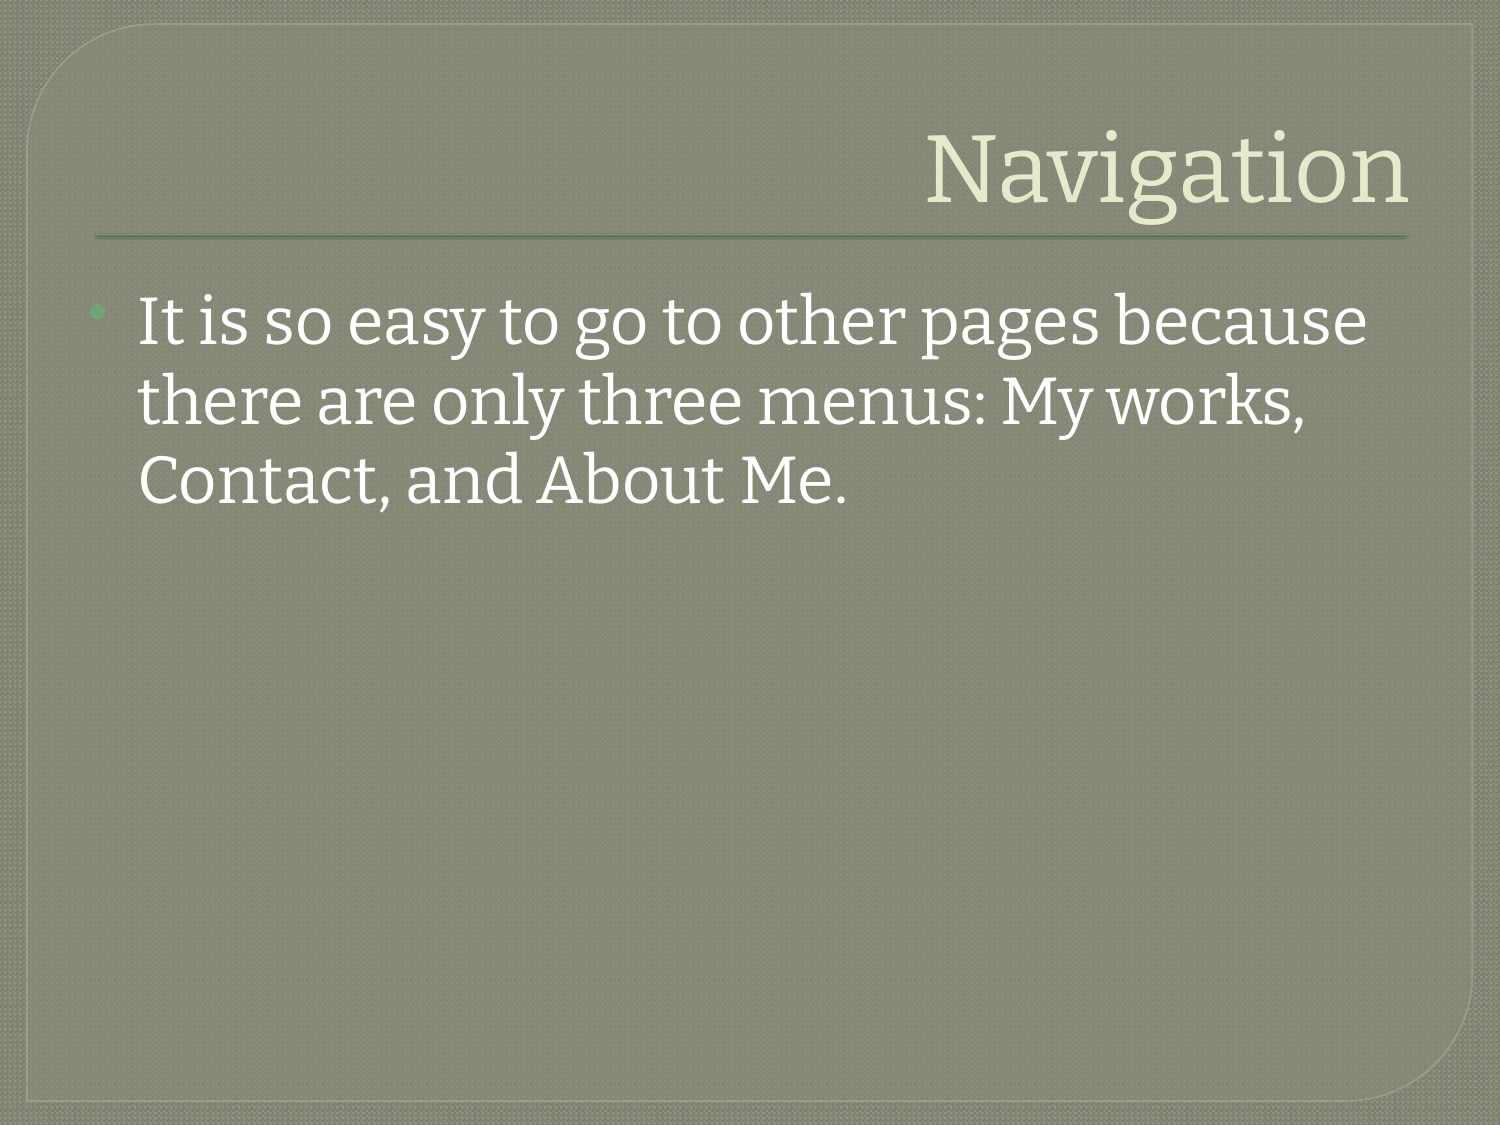

# Navigation
It is so easy to go to other pages because there are only three menus: My works, Contact, and About Me.